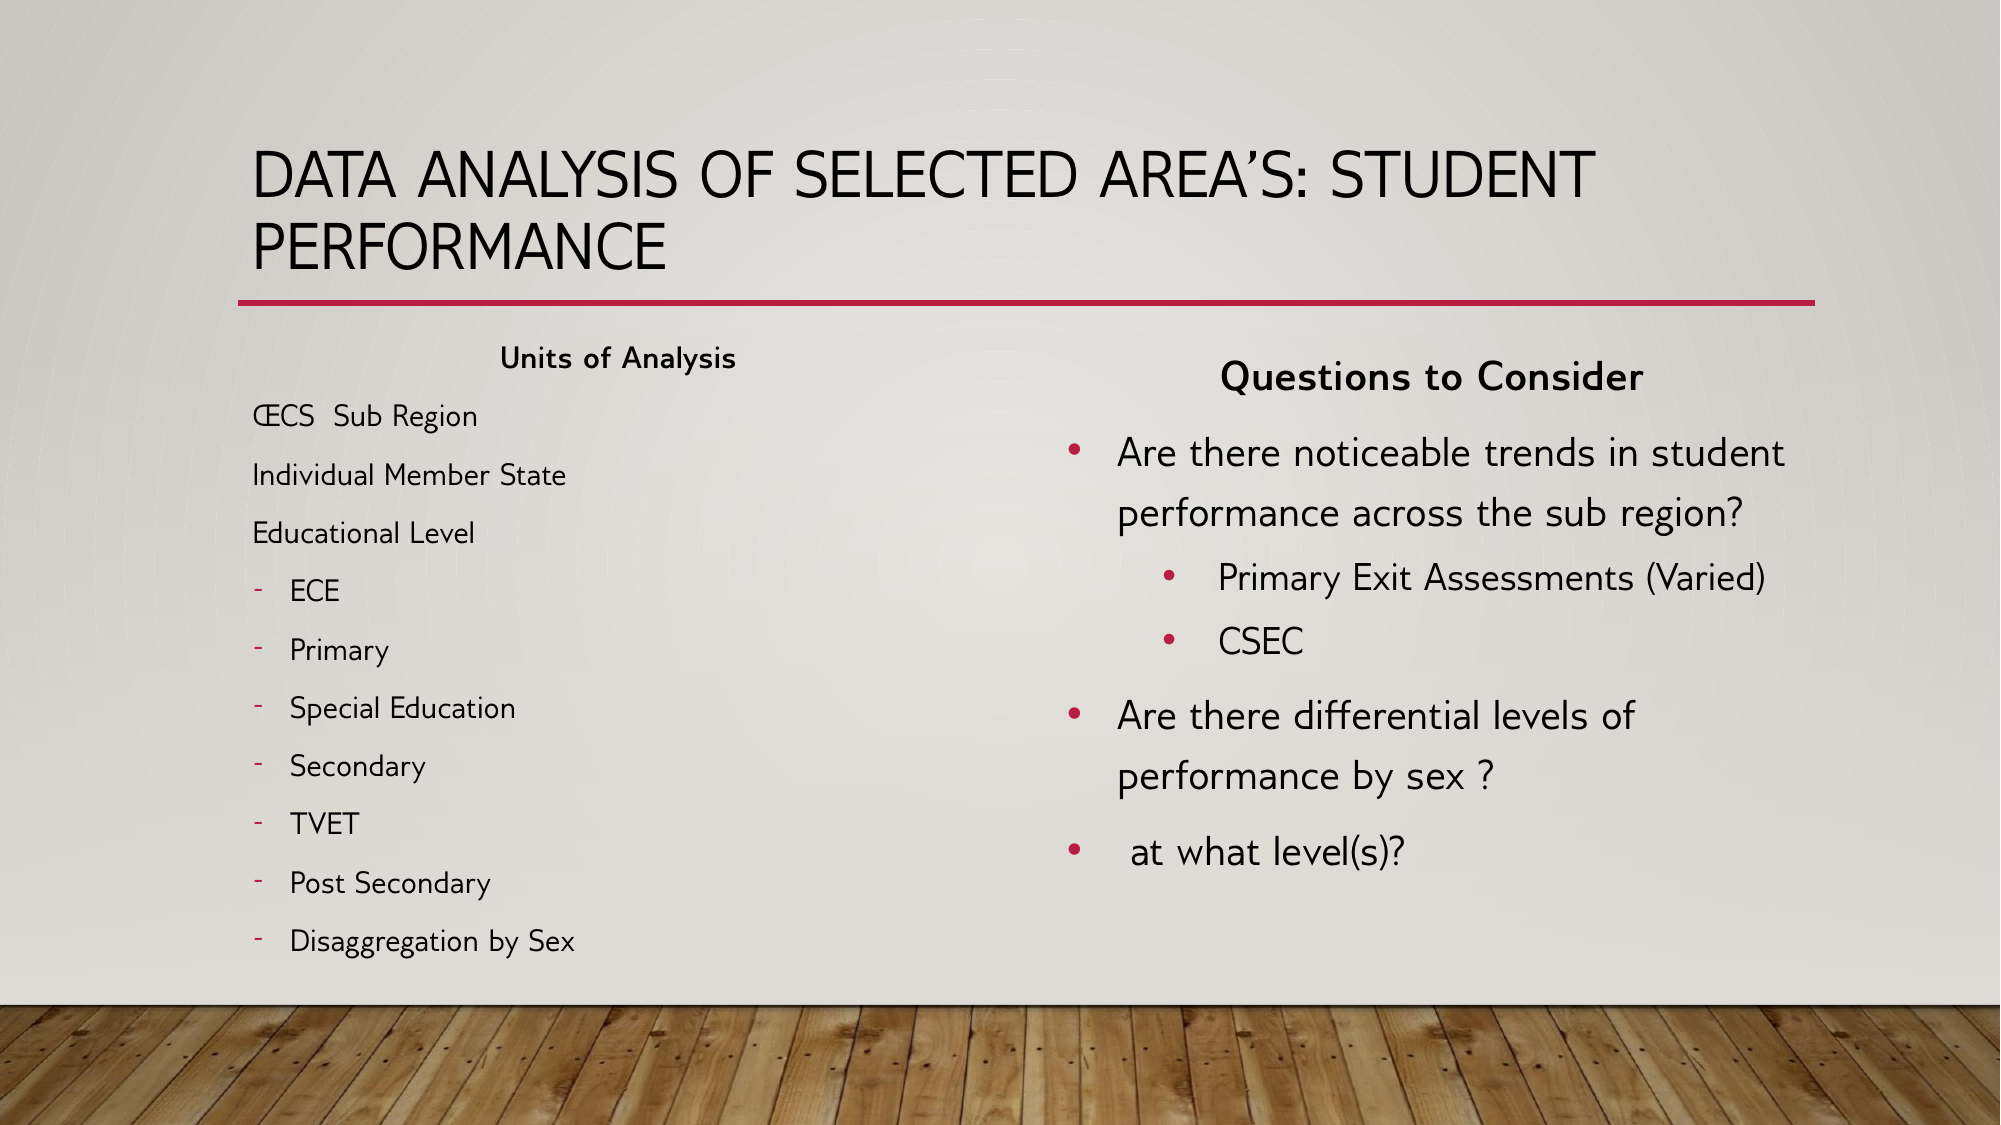

# DATA ANALYSIS OF SELECTED AREA’S: STUDENT PERFORMANCE
Units of Analysis
OECS  Sub Region
Individual Member State
Educational Level
ECE
Primary
Special Education
Secondary
TVET
Post Secondary
Disaggregation by Sex
Questions to Consider
Are there noticeable trends in student performance across the sub region?
Primary Exit Assessments (Varied)
CSEC
Are there differential levels of performance by sex ?
 at what level(s)?